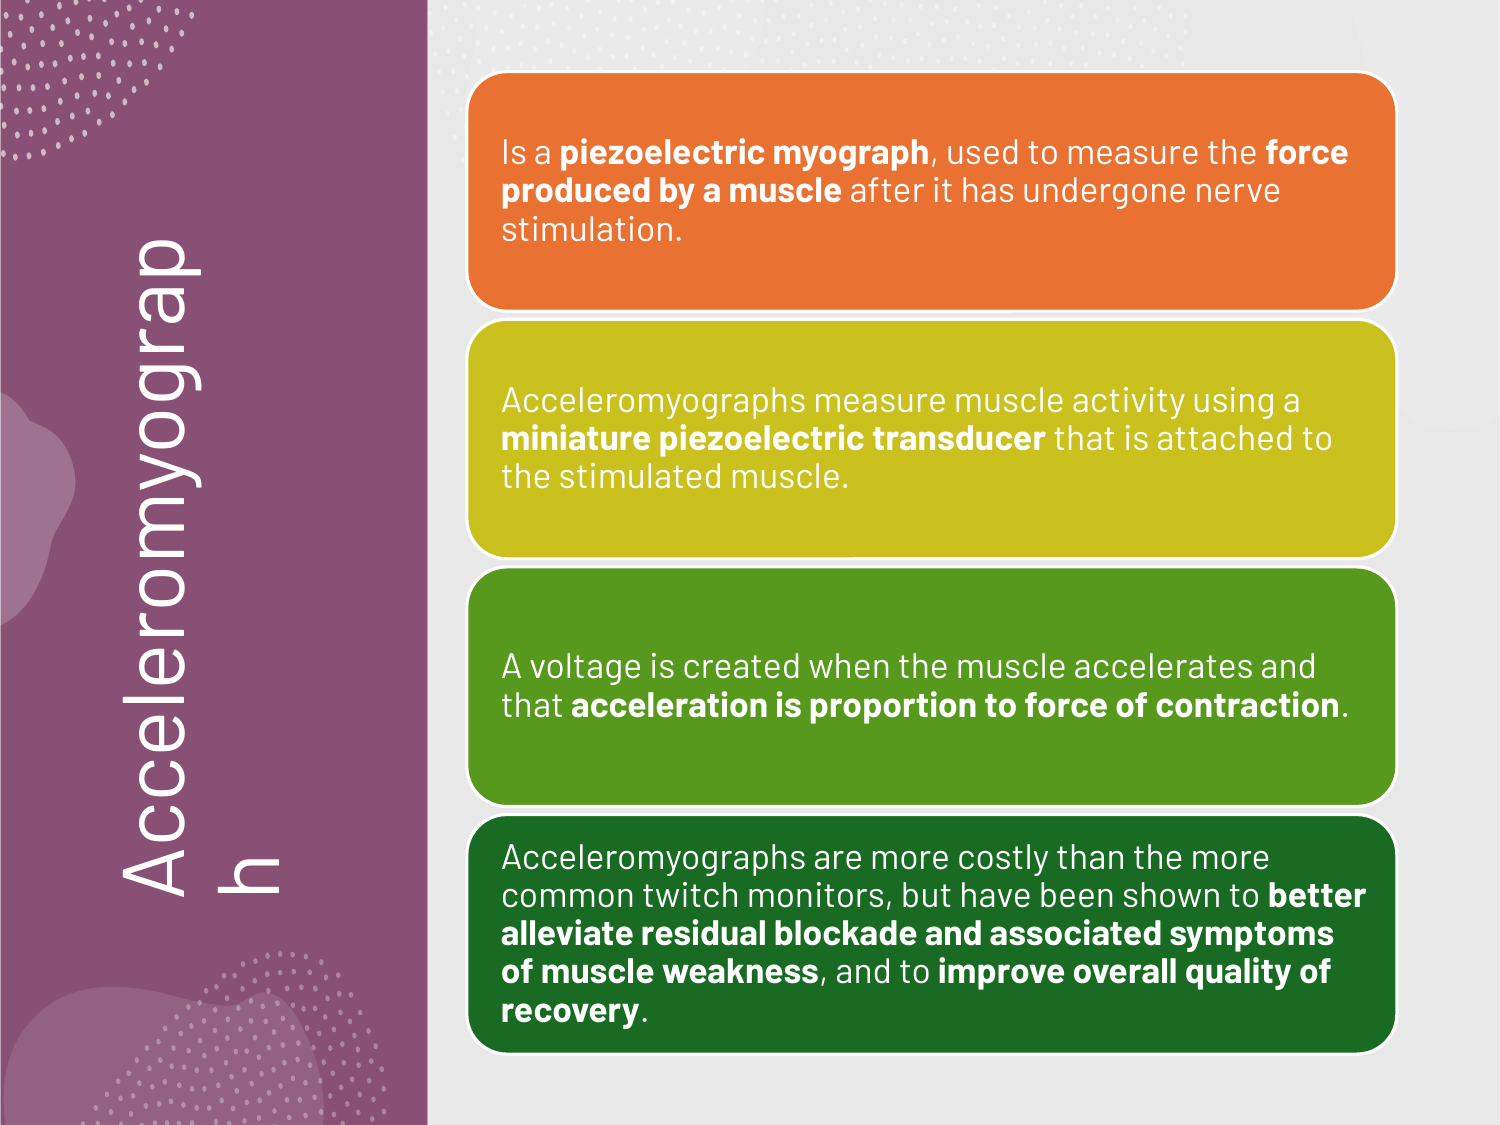

Is a piezoelectric myograph, used to measure the force produced by a muscle after it has undergone nerve stimulation.
Acceleromyographs measure muscle activity using a miniature piezoelectric transducer that is attached to the stimulated muscle.
A voltage is created when the muscle accelerates and that acceleration is proportion to force of contraction.
Acceleromyographs are more costly than the more common twitch monitors, but have been shown to better alleviate residual blockade and associated symptoms of muscle weakness, and to improve overall quality of recovery.
# Acceleromyograph